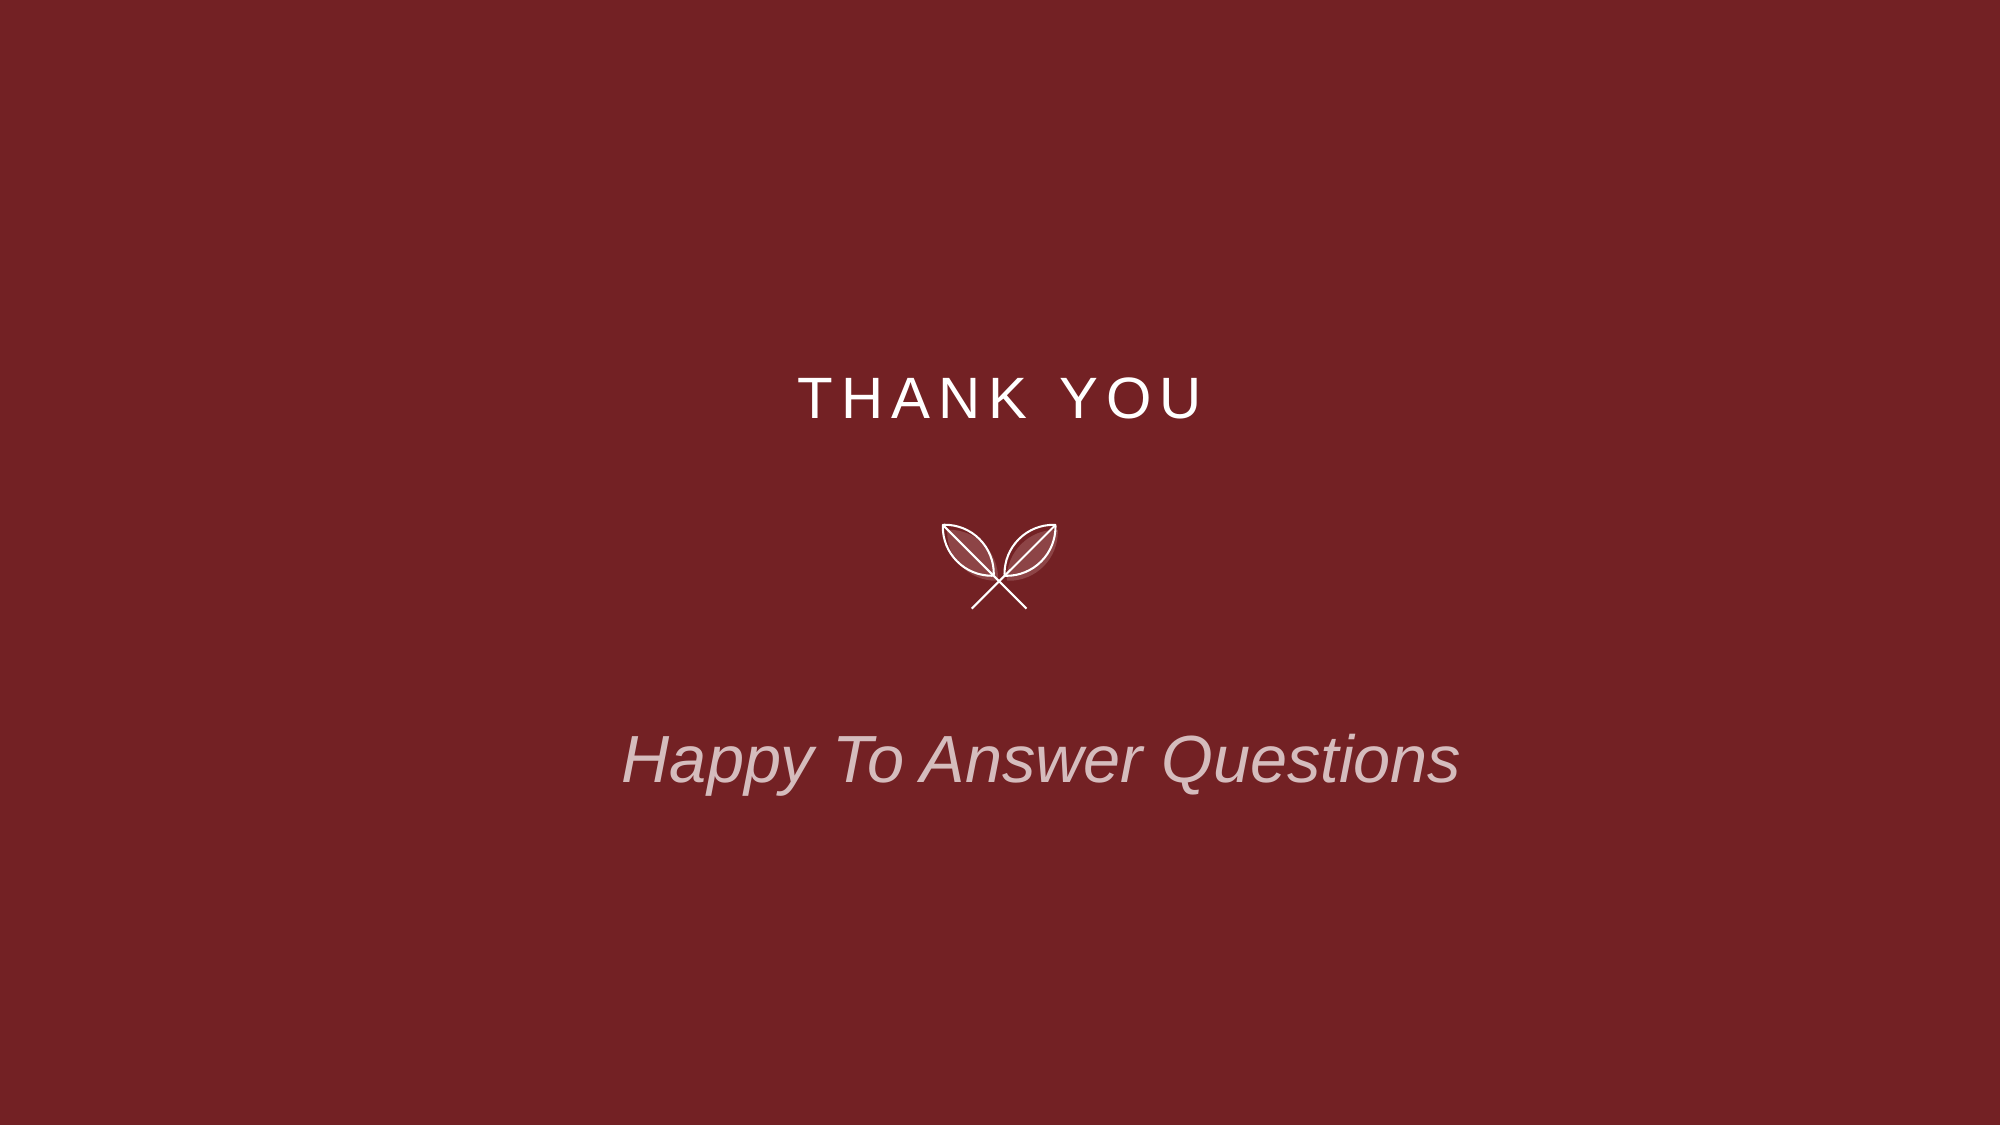

# Thank you
Happy To Answer Questions